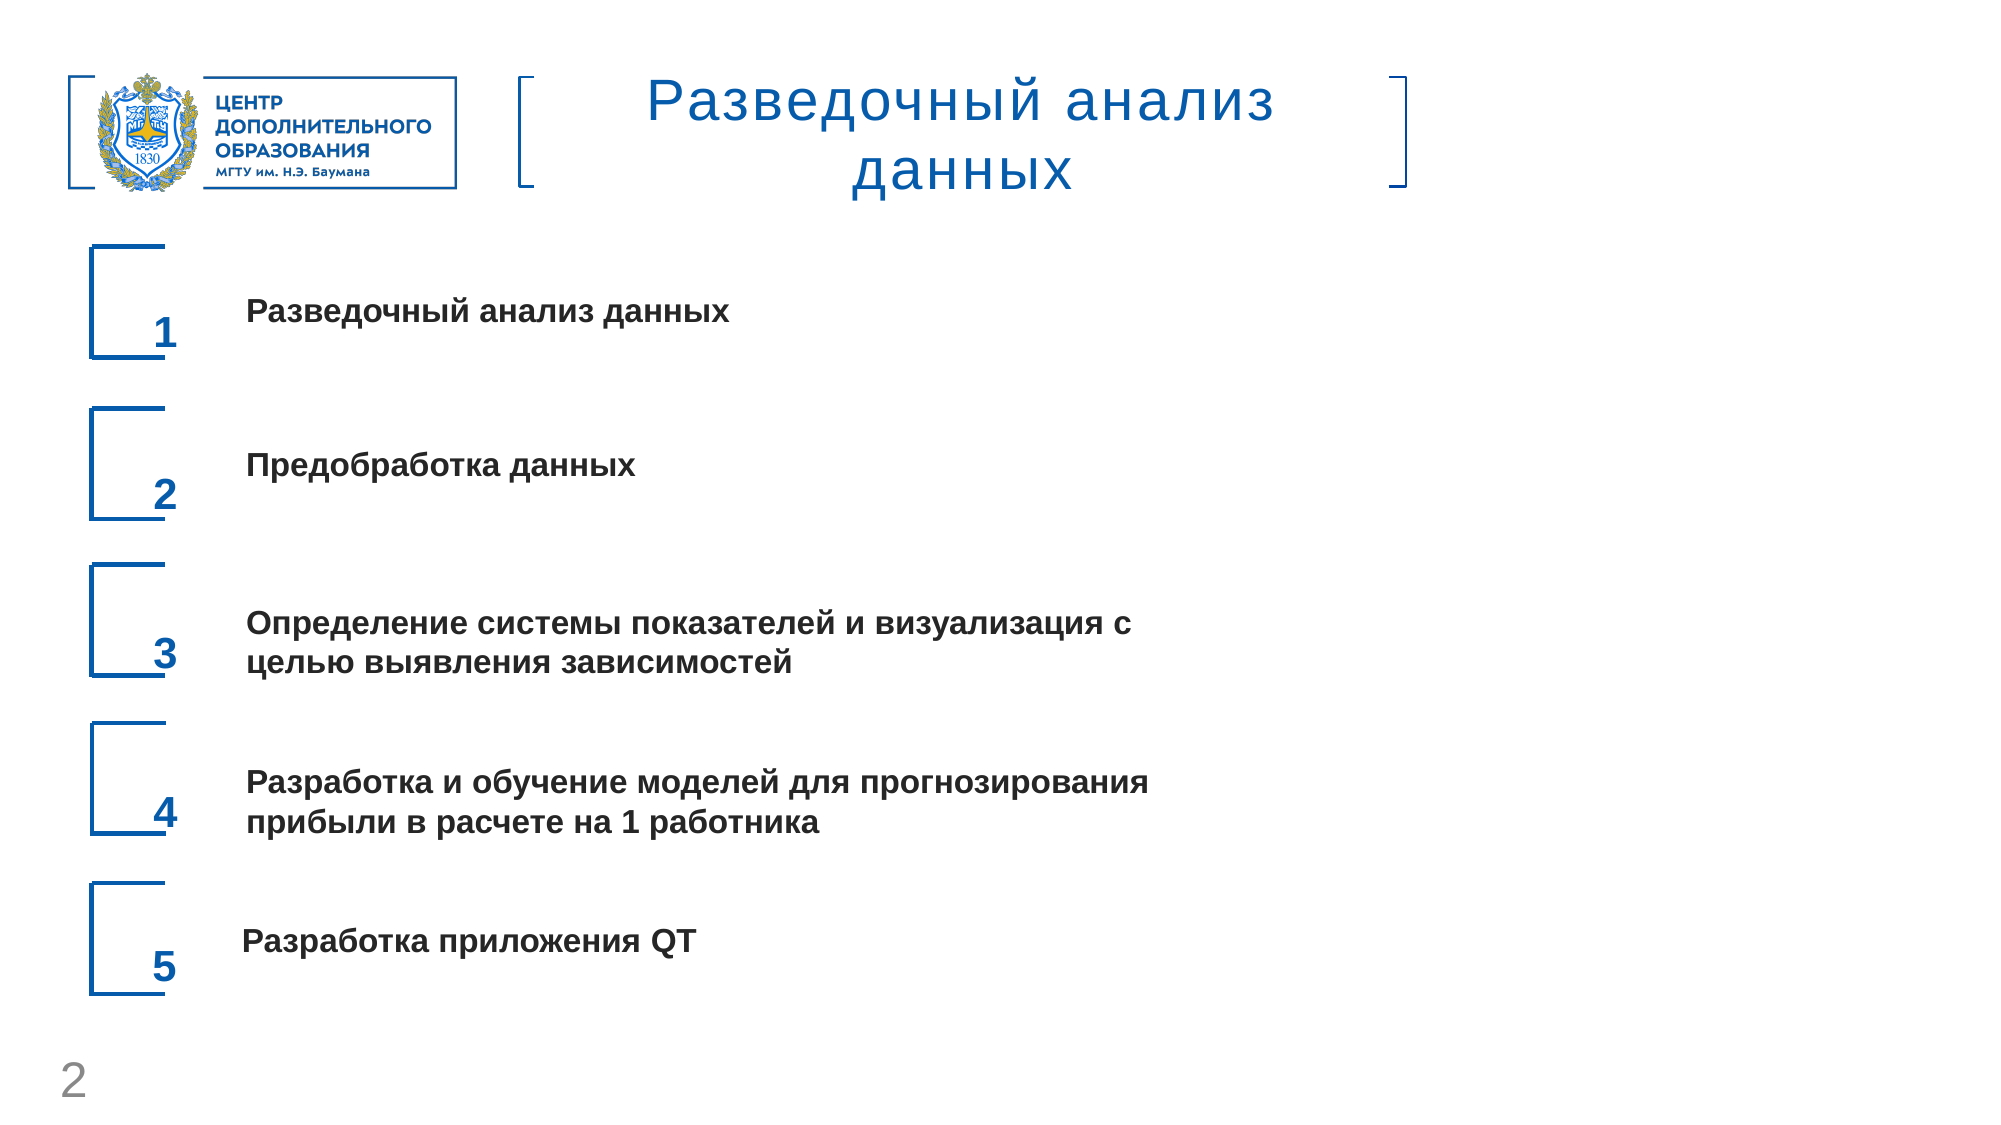

Разведочный анализ данных

Разведочный анализ данных
1
Предобработка данных
2
Определение системы показателей и визуализация с целью выявления зависимостей
3
Разработка и обучение моделей для прогнозирования прибыли в расчете на 1 работника
4
Разработка приложения QT
5
2